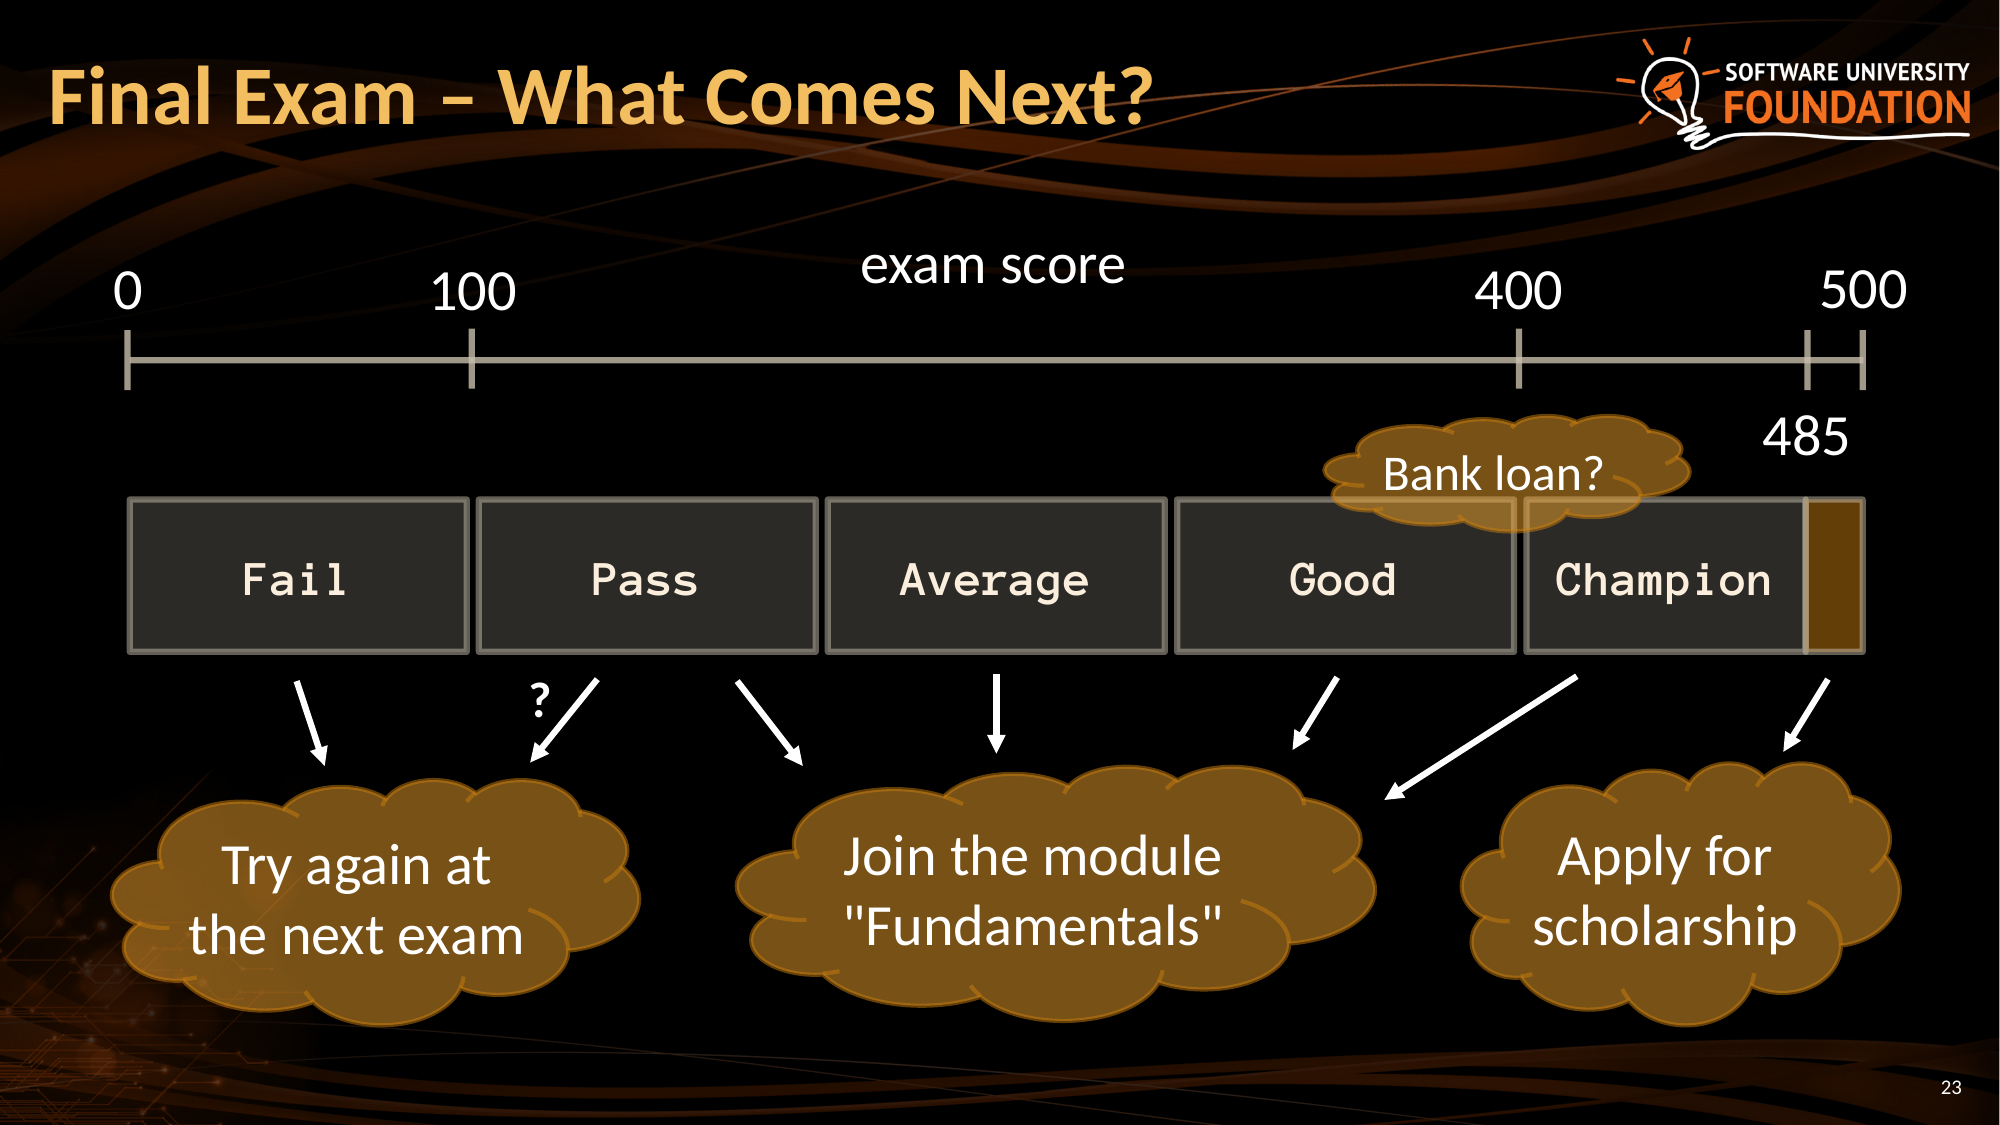

# Final Exam – What Comes Next?
exam score
500
0
400
100
485
Bank loan?
Fail
Pass
Average
Good
Champion

?
Apply for scholarship
Join the module "Fundamentals"
Try again at
the next exam
23